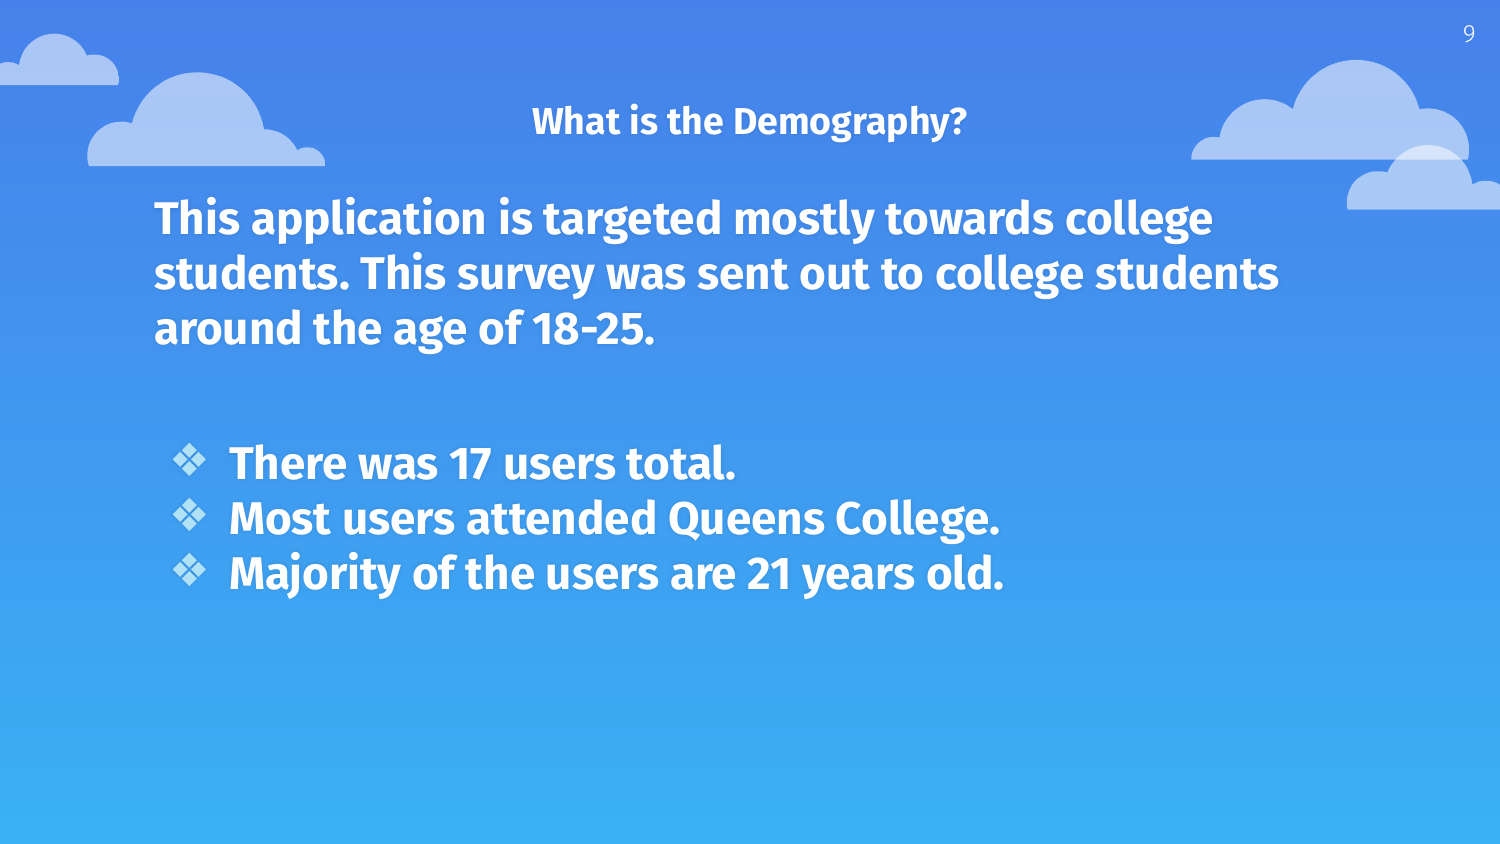

9
What is the Demography?
This application is targeted mostly towards college students. This survey was sent out to college students around the age of 18-25.

There was 17 users total.
Most users attended Queens College.
Majority of the users are 21 years old.